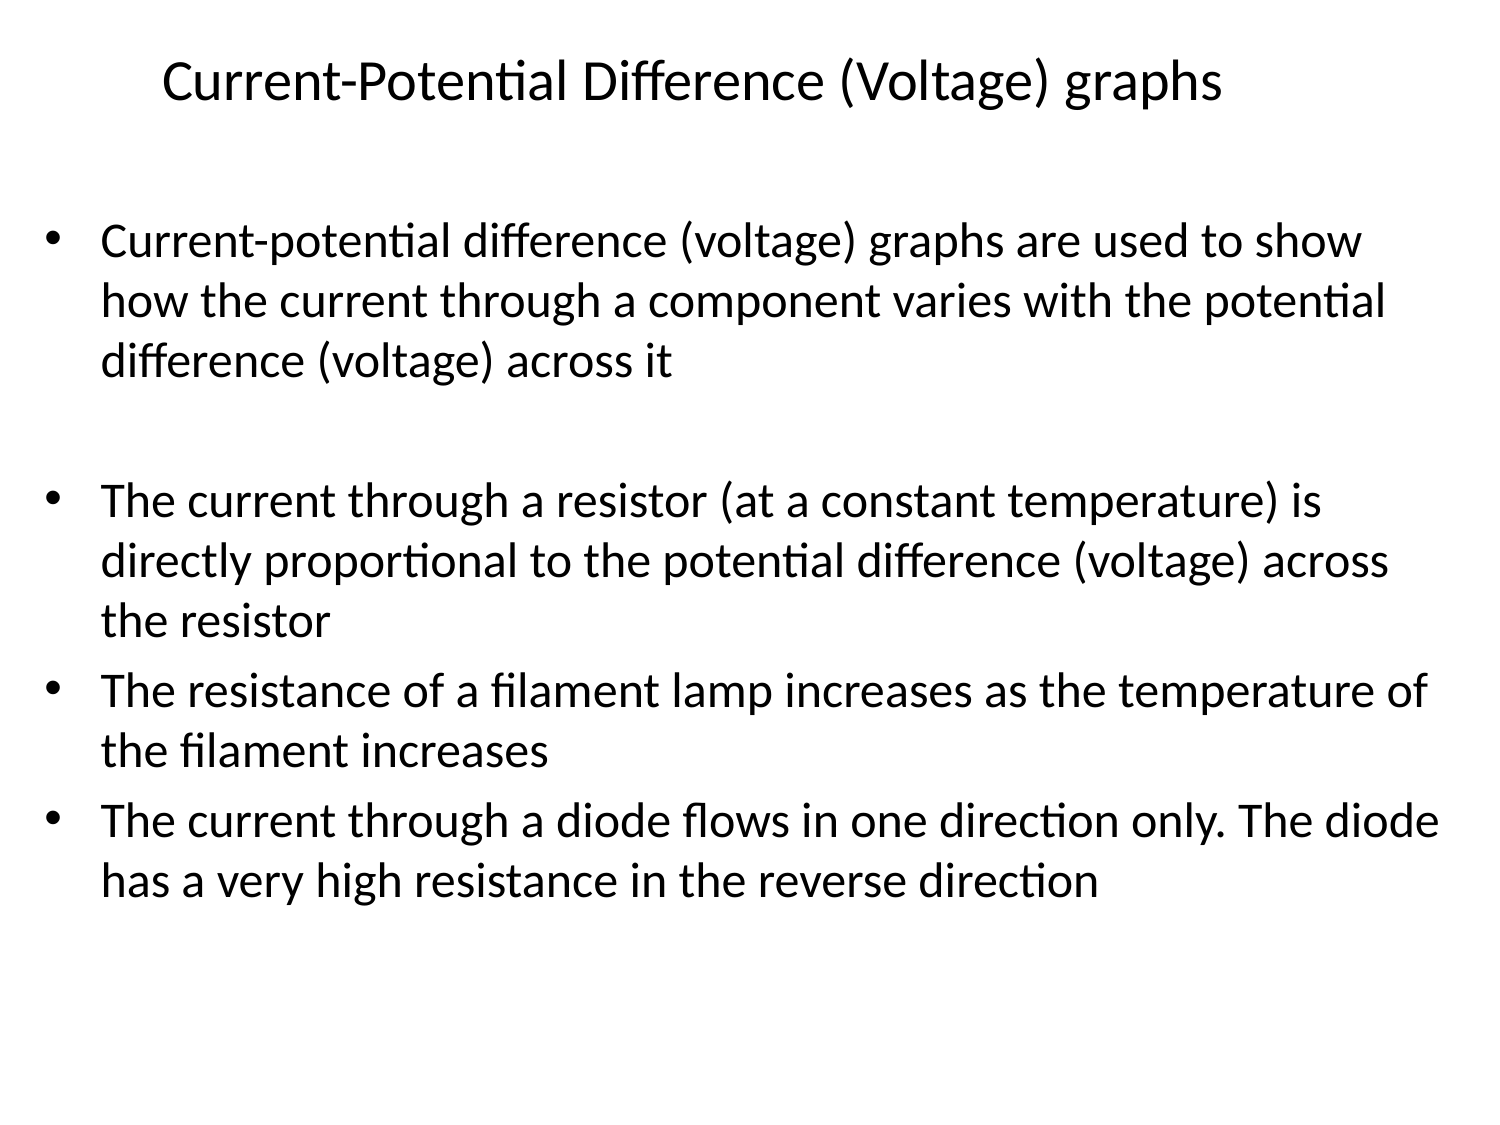

# Current-Potential Difference (Voltage) graphs
Current-potential difference (voltage) graphs are used to show how the current through a component varies with the potential difference (voltage) across it

The current through a resistor (at a constant temperature) is directly proportional to the potential difference (voltage) across the resistor
The resistance of a filament lamp increases as the temperature of the filament increases
The current through a diode flows in one direction only. The diode has a very high resistance in the reverse direction